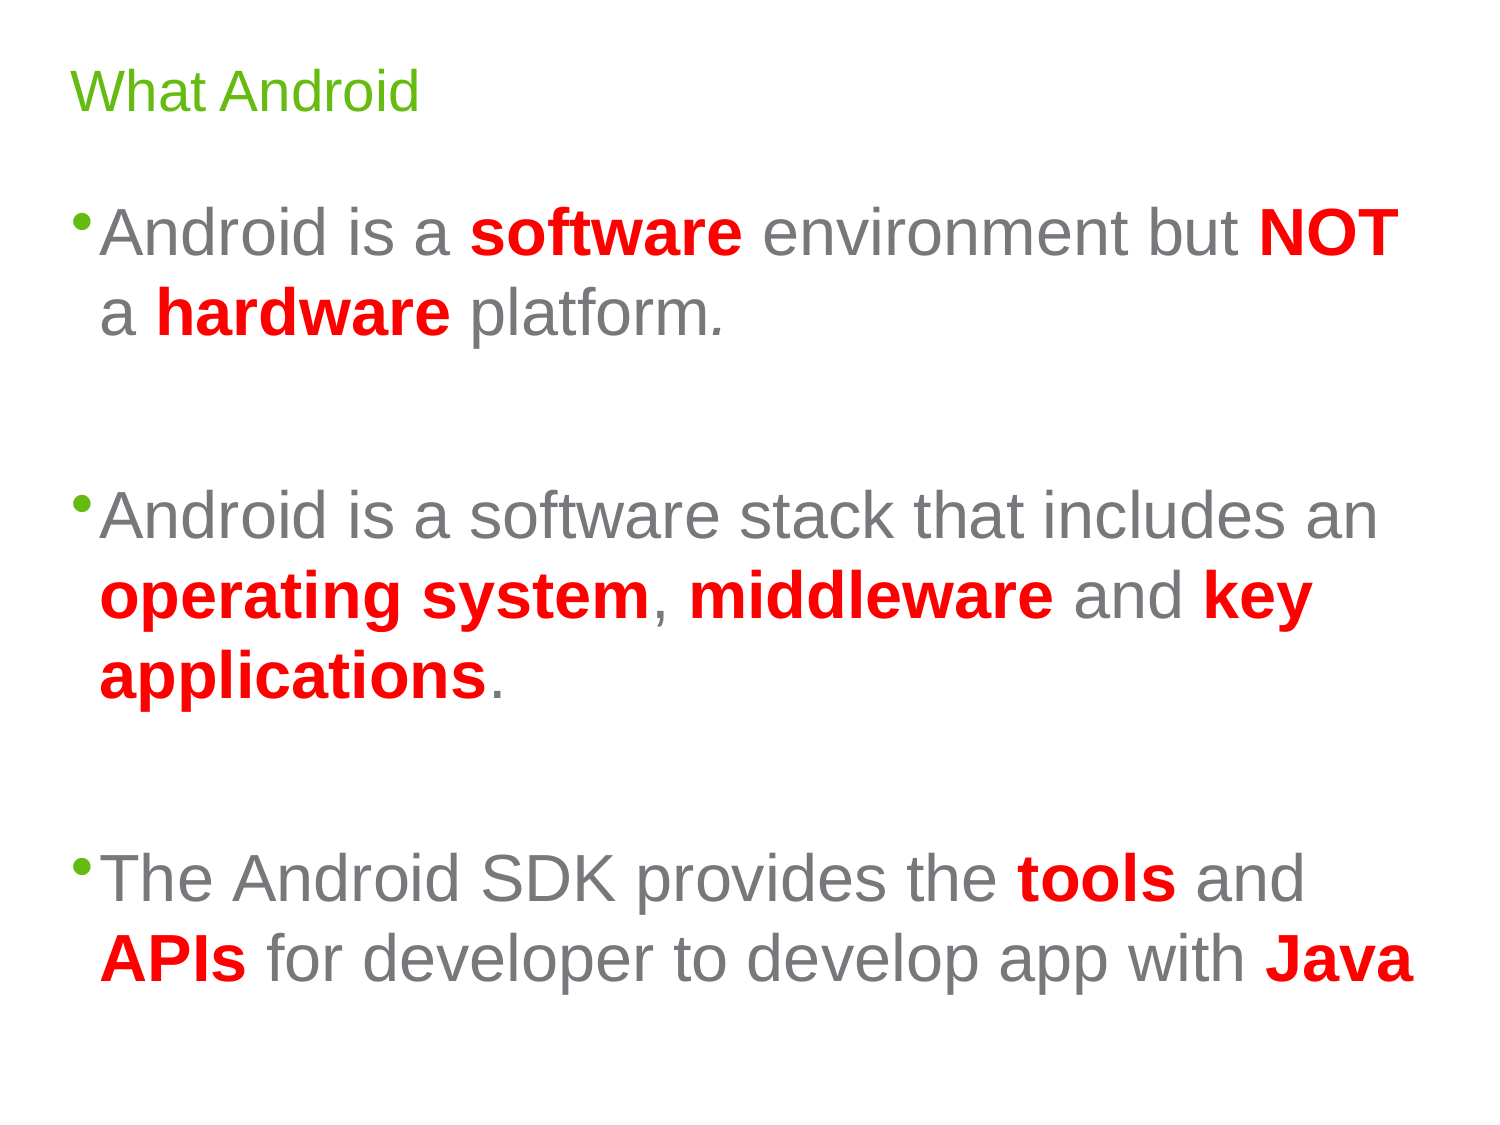

# What Android
Android is a software environment but NOT a hardware platform.

Android is a software stack that includes an operating system, middleware and key applications.

The Android SDK provides the tools and APIs for developer to develop app with Java